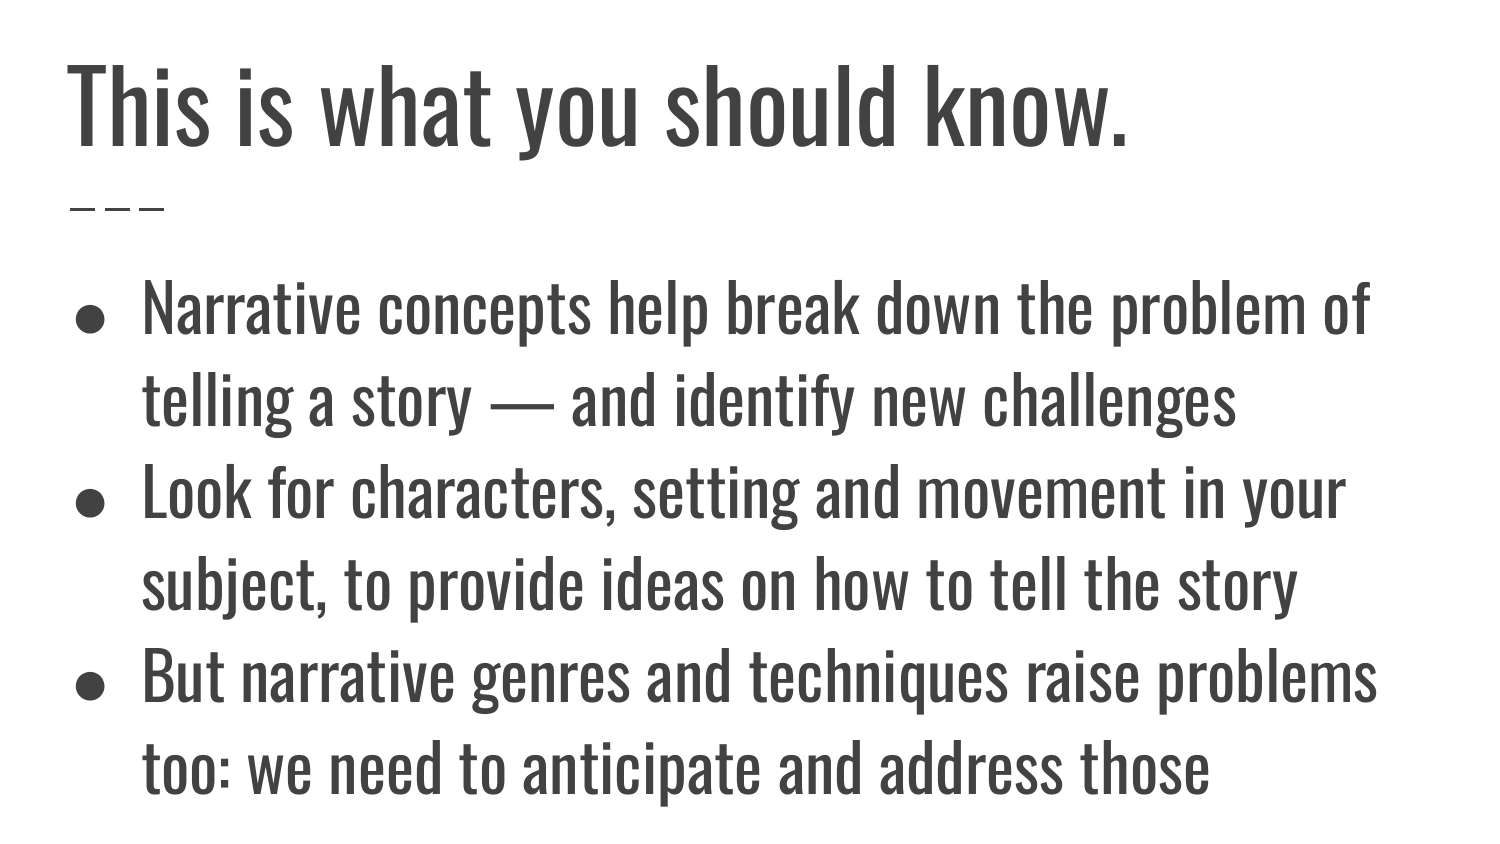

# This is what you should know.
Narrative concepts help break down the problem of telling a story — and identify new challenges
Look for characters, setting and movement in your subject, to provide ideas on how to tell the story
But narrative genres and techniques raise problems too: we need to anticipate and address those